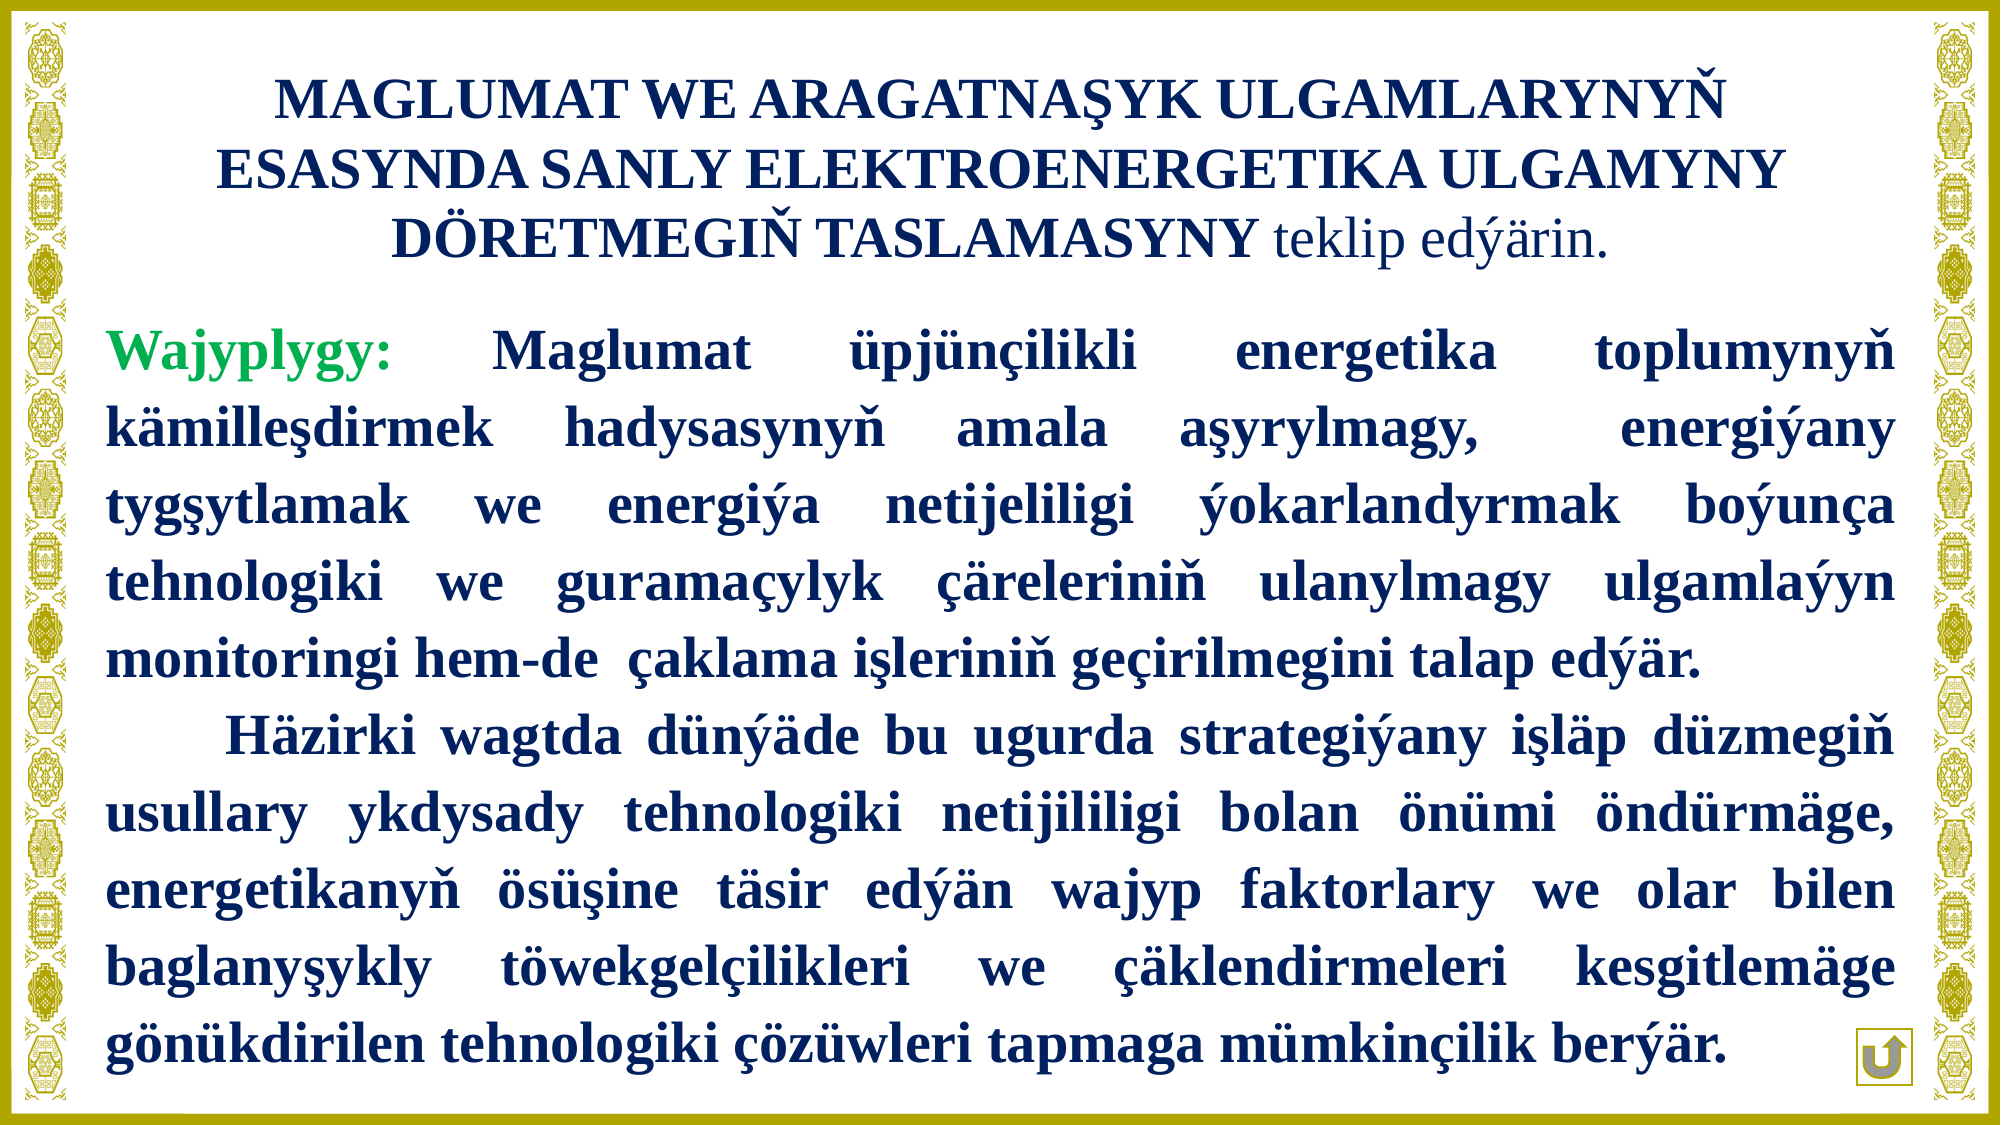

MAGLUMAT WE ARAGATNAŞYK ULGAMLARYNYŇ ESASYNDA SANLY ELEKTROENERGETIKA ULGAMYNY DÖRETMEGIŇ TASLAMASYNY teklip edýärin.
Wajyplygy: Maglumat üpjünçilikli energetika toplumynyň kämilleşdirmek hadysasynyň amala aşyrylmagy,  energiýany tygşytlamak we energiýa netijeliligi ýokarlandyrmak boýunça tehnologiki we guramaçylyk çäreleriniň ulanylmagy ulgamlaýyn monitoringi hem-de  çaklama işleriniň geçirilmegini talap edýär.
     Häzirki wagtda dünýäde bu ugurda strategiýany işläp düzmegiň usullary ykdysady tehnologiki netijililigi bolan önümi öndürmäge, energetikanyň ösüşine täsir edýän wajyp faktorlary we olar bilen baglanyşykly töwekgelçilikleri we çäklendirmeleri kesgitlemäge gönükdirilen tehnologiki çözüwleri tapmaga mümkinçilik berýär.